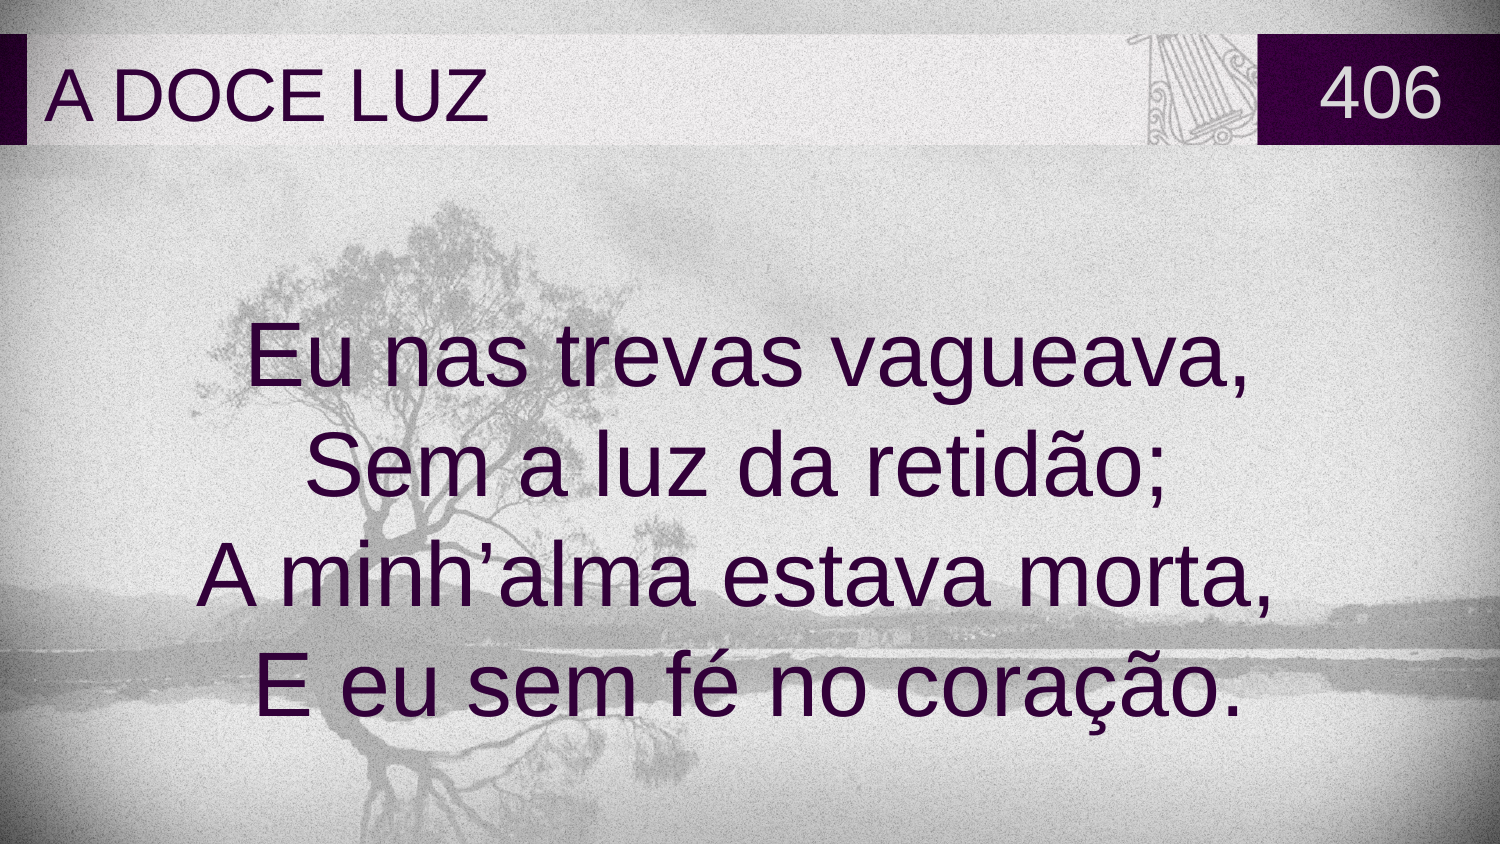

# A DOCE LUZ
406
Eu nas trevas vagueava,
Sem a luz da retidão;
A minh’alma estava morta,
E eu sem fé no coração.